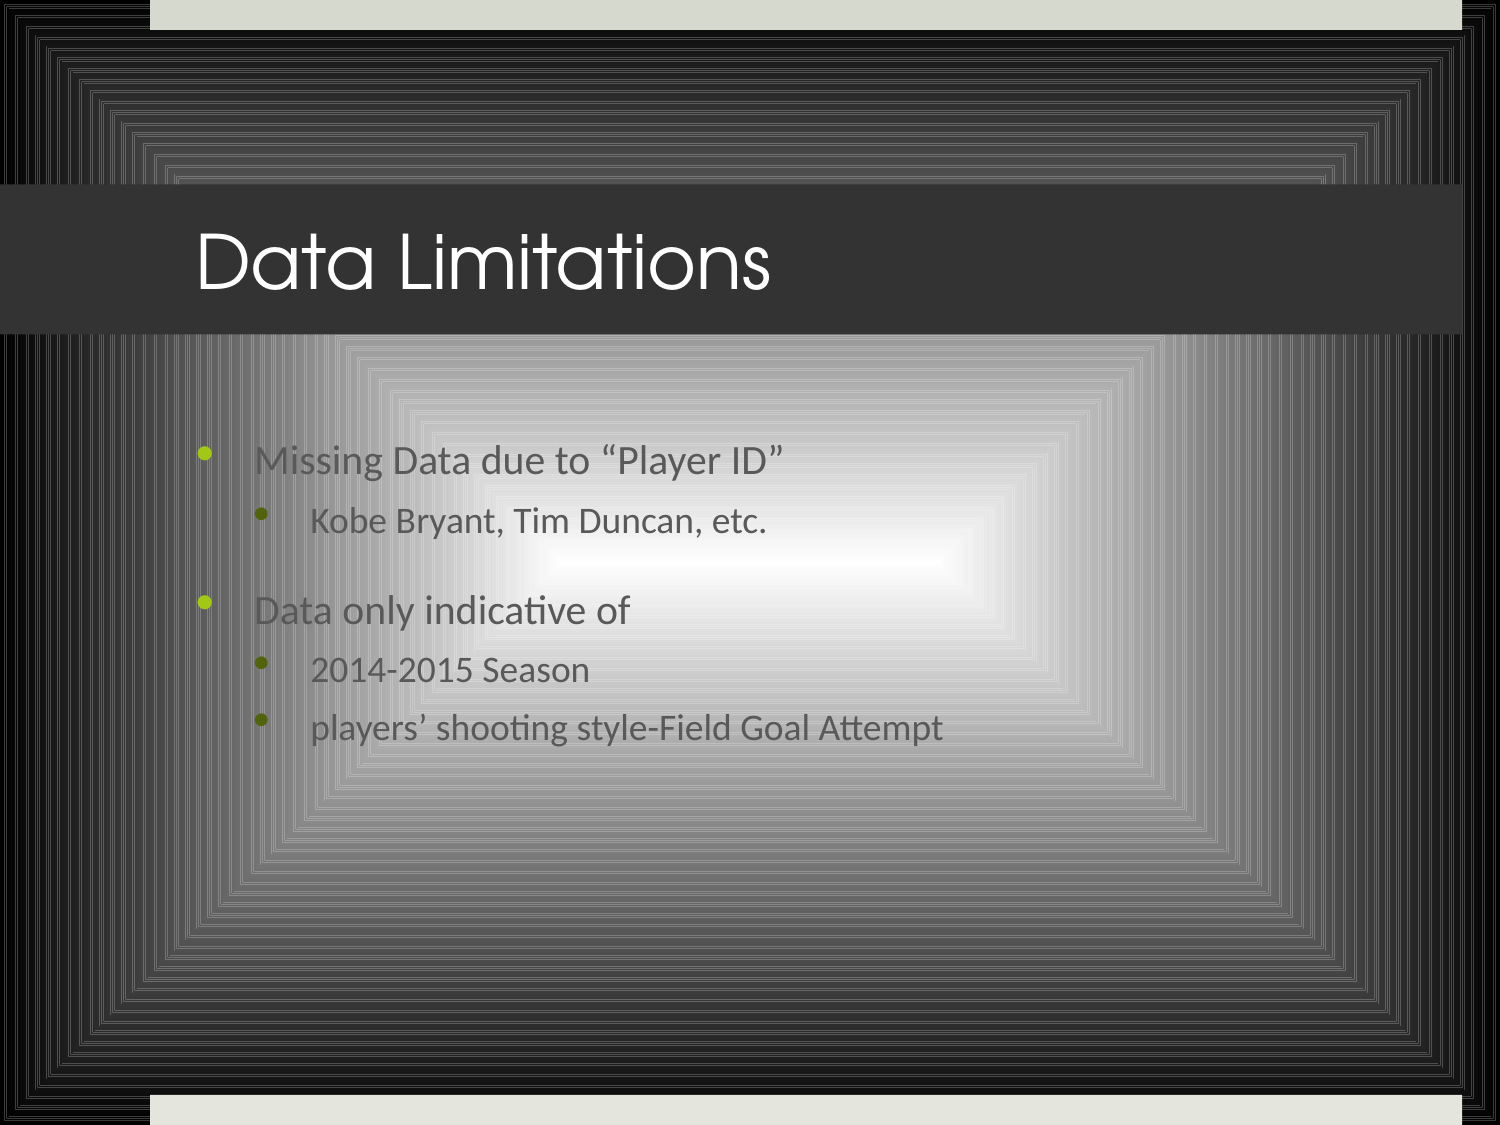

# Data Limitations
Missing Data due to “Player ID”
Kobe Bryant, Tim Duncan, etc.
Data only indicative of
2014-2015 Season
players’ shooting style-Field Goal Attempt